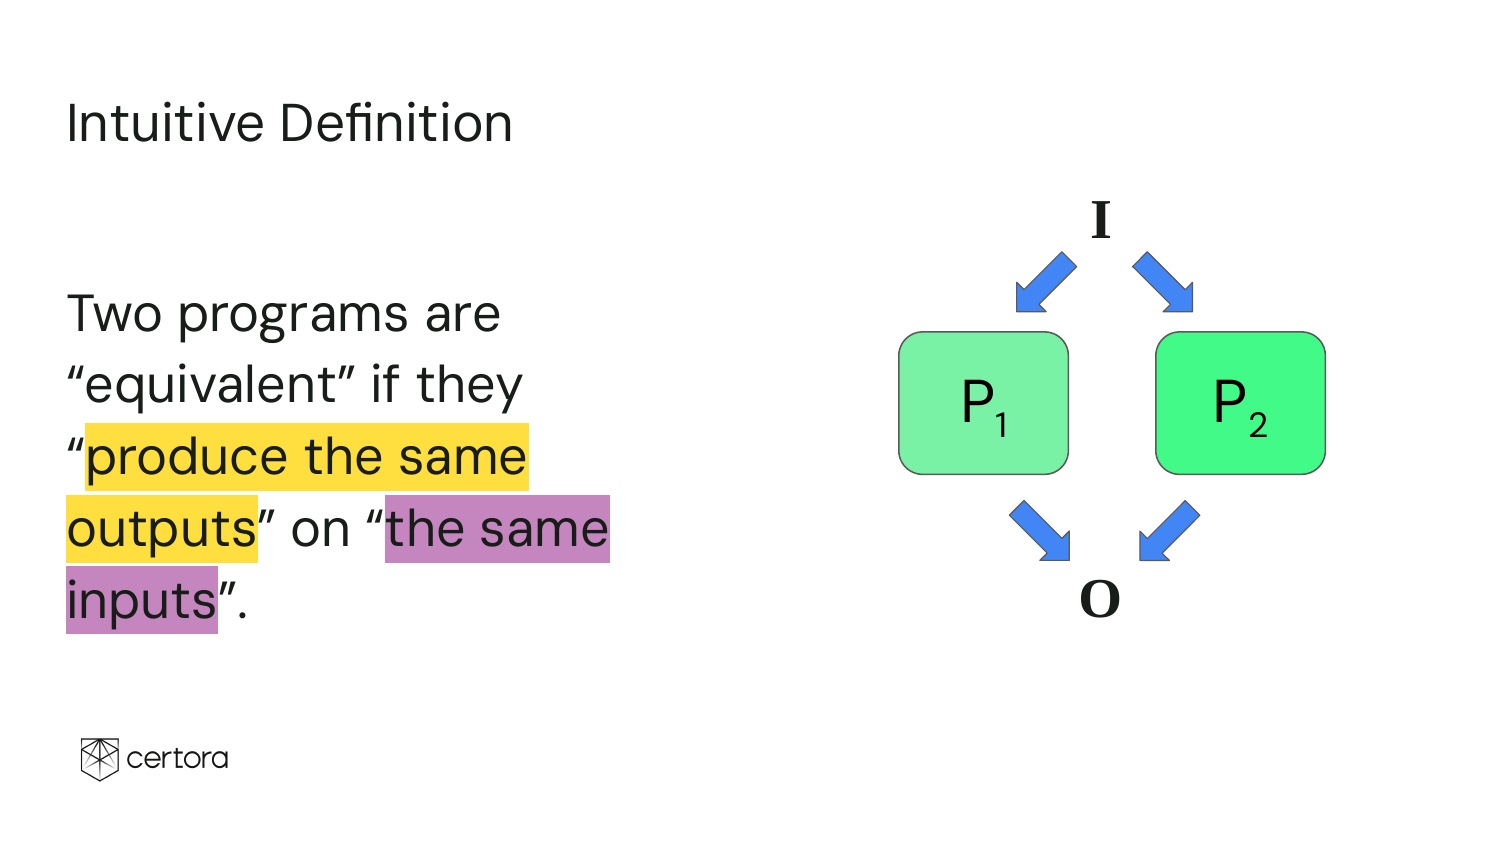

# Intuitive Definition
I
Two programs are “equivalent” if they “produce the same outputs” on “the same inputs”.

P1
P2

O